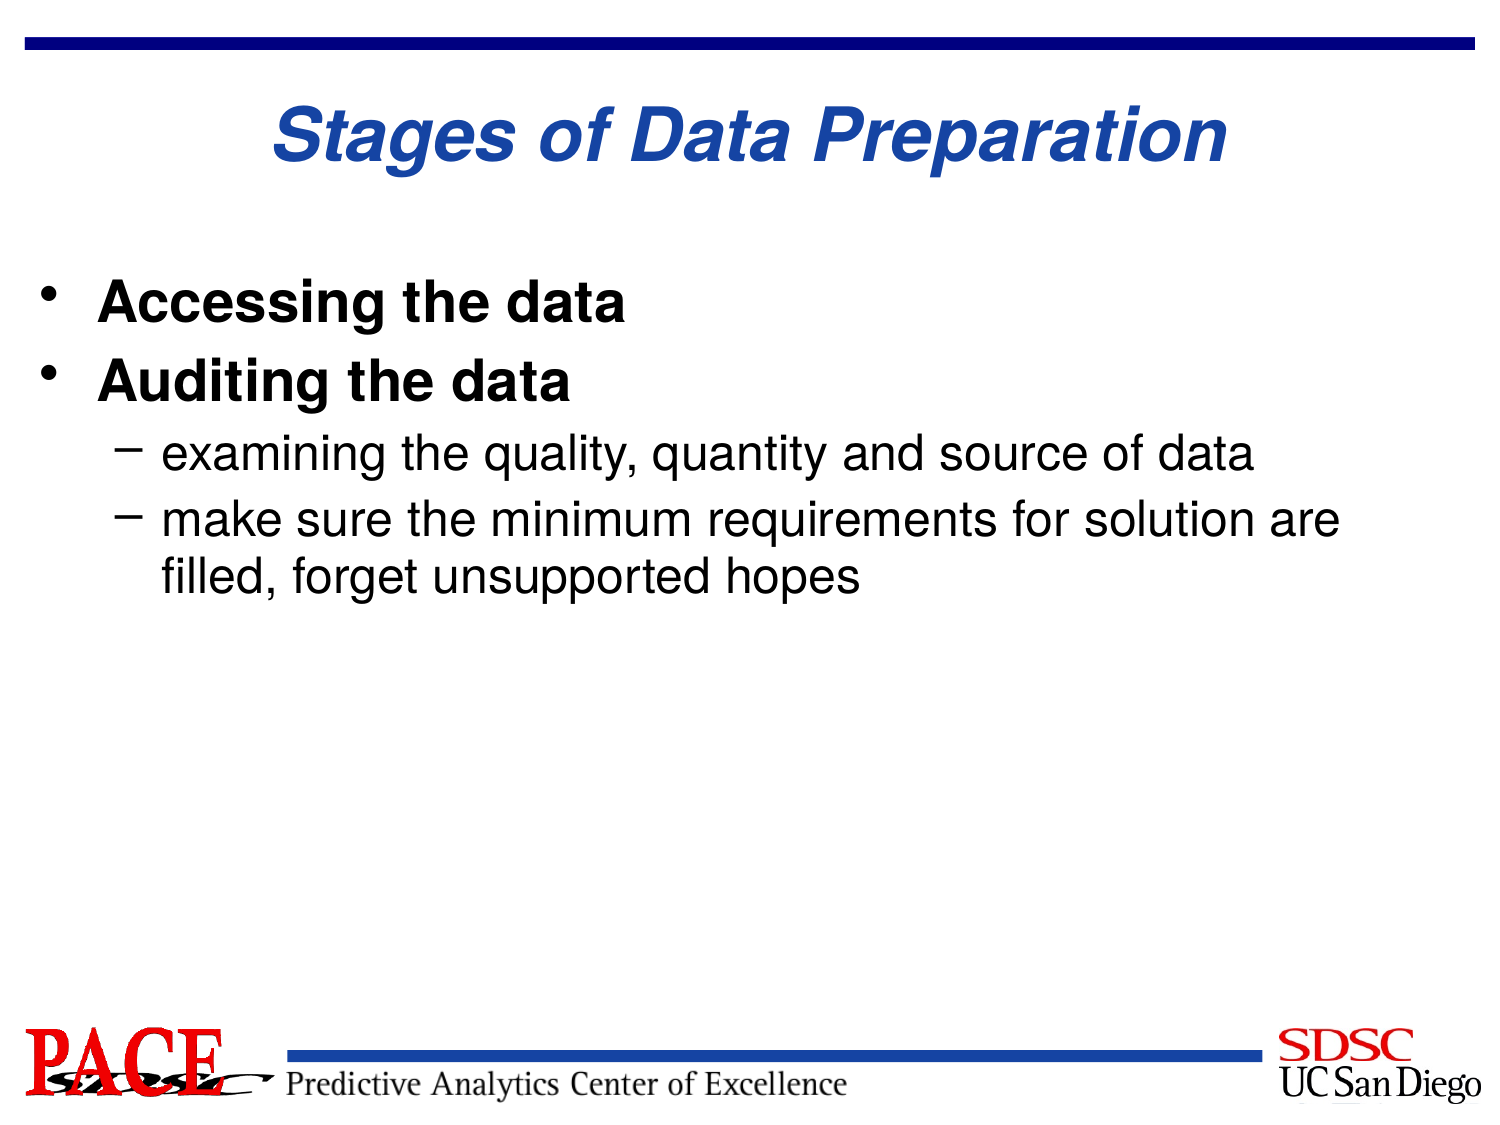

# Stages of Data Preparation
Accessing the data
Auditing the data
examining the quality, quantity and source of data
make sure the minimum requirements for solution are filled, forget unsupported hopes